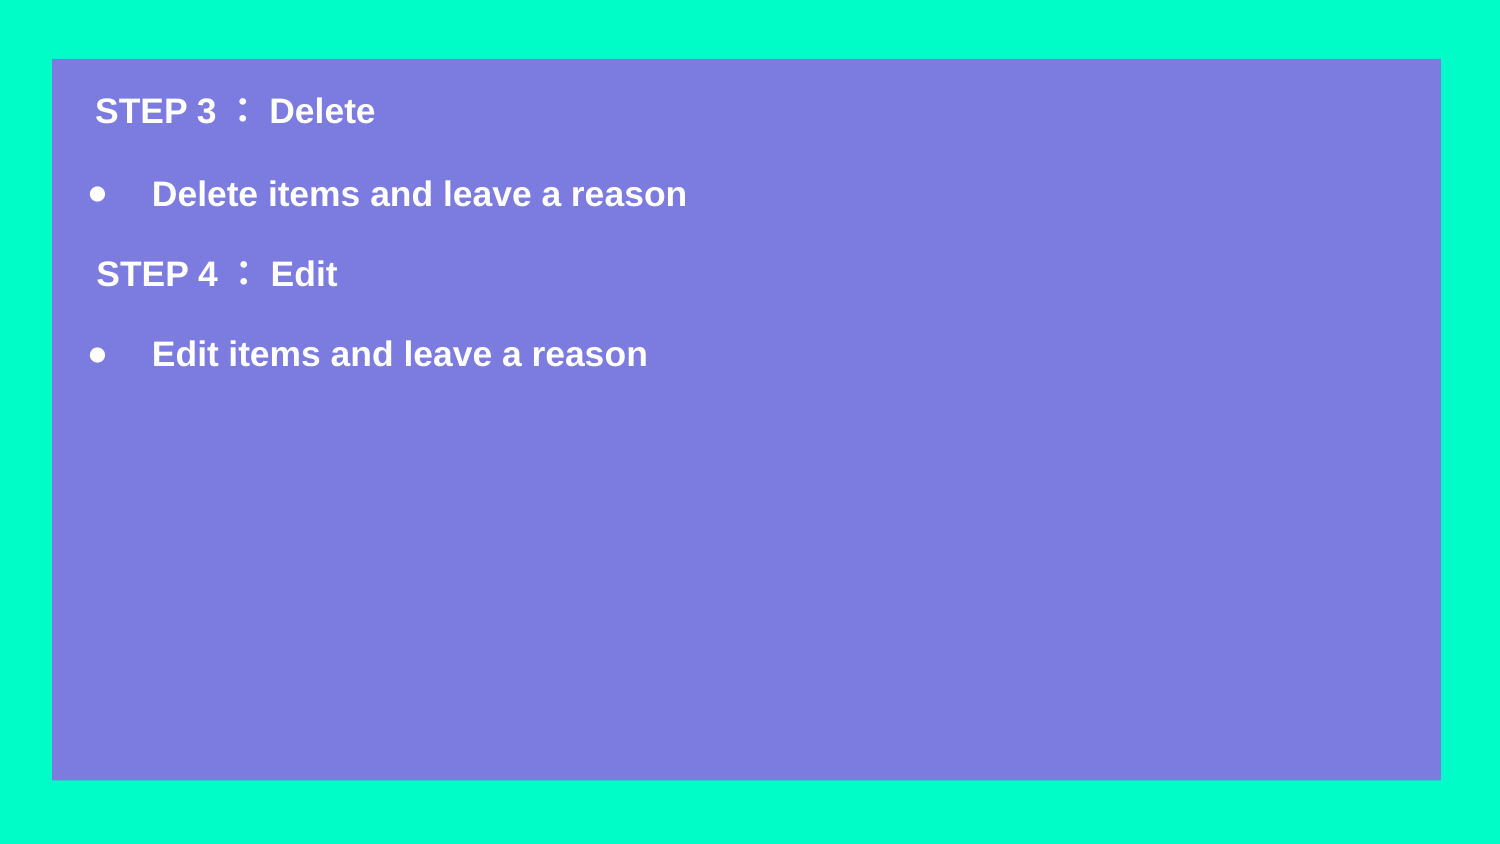

# STEP 3：Delete
 Delete items and leave a reason
   STEP 4：Edit
 Edit items and leave a reason